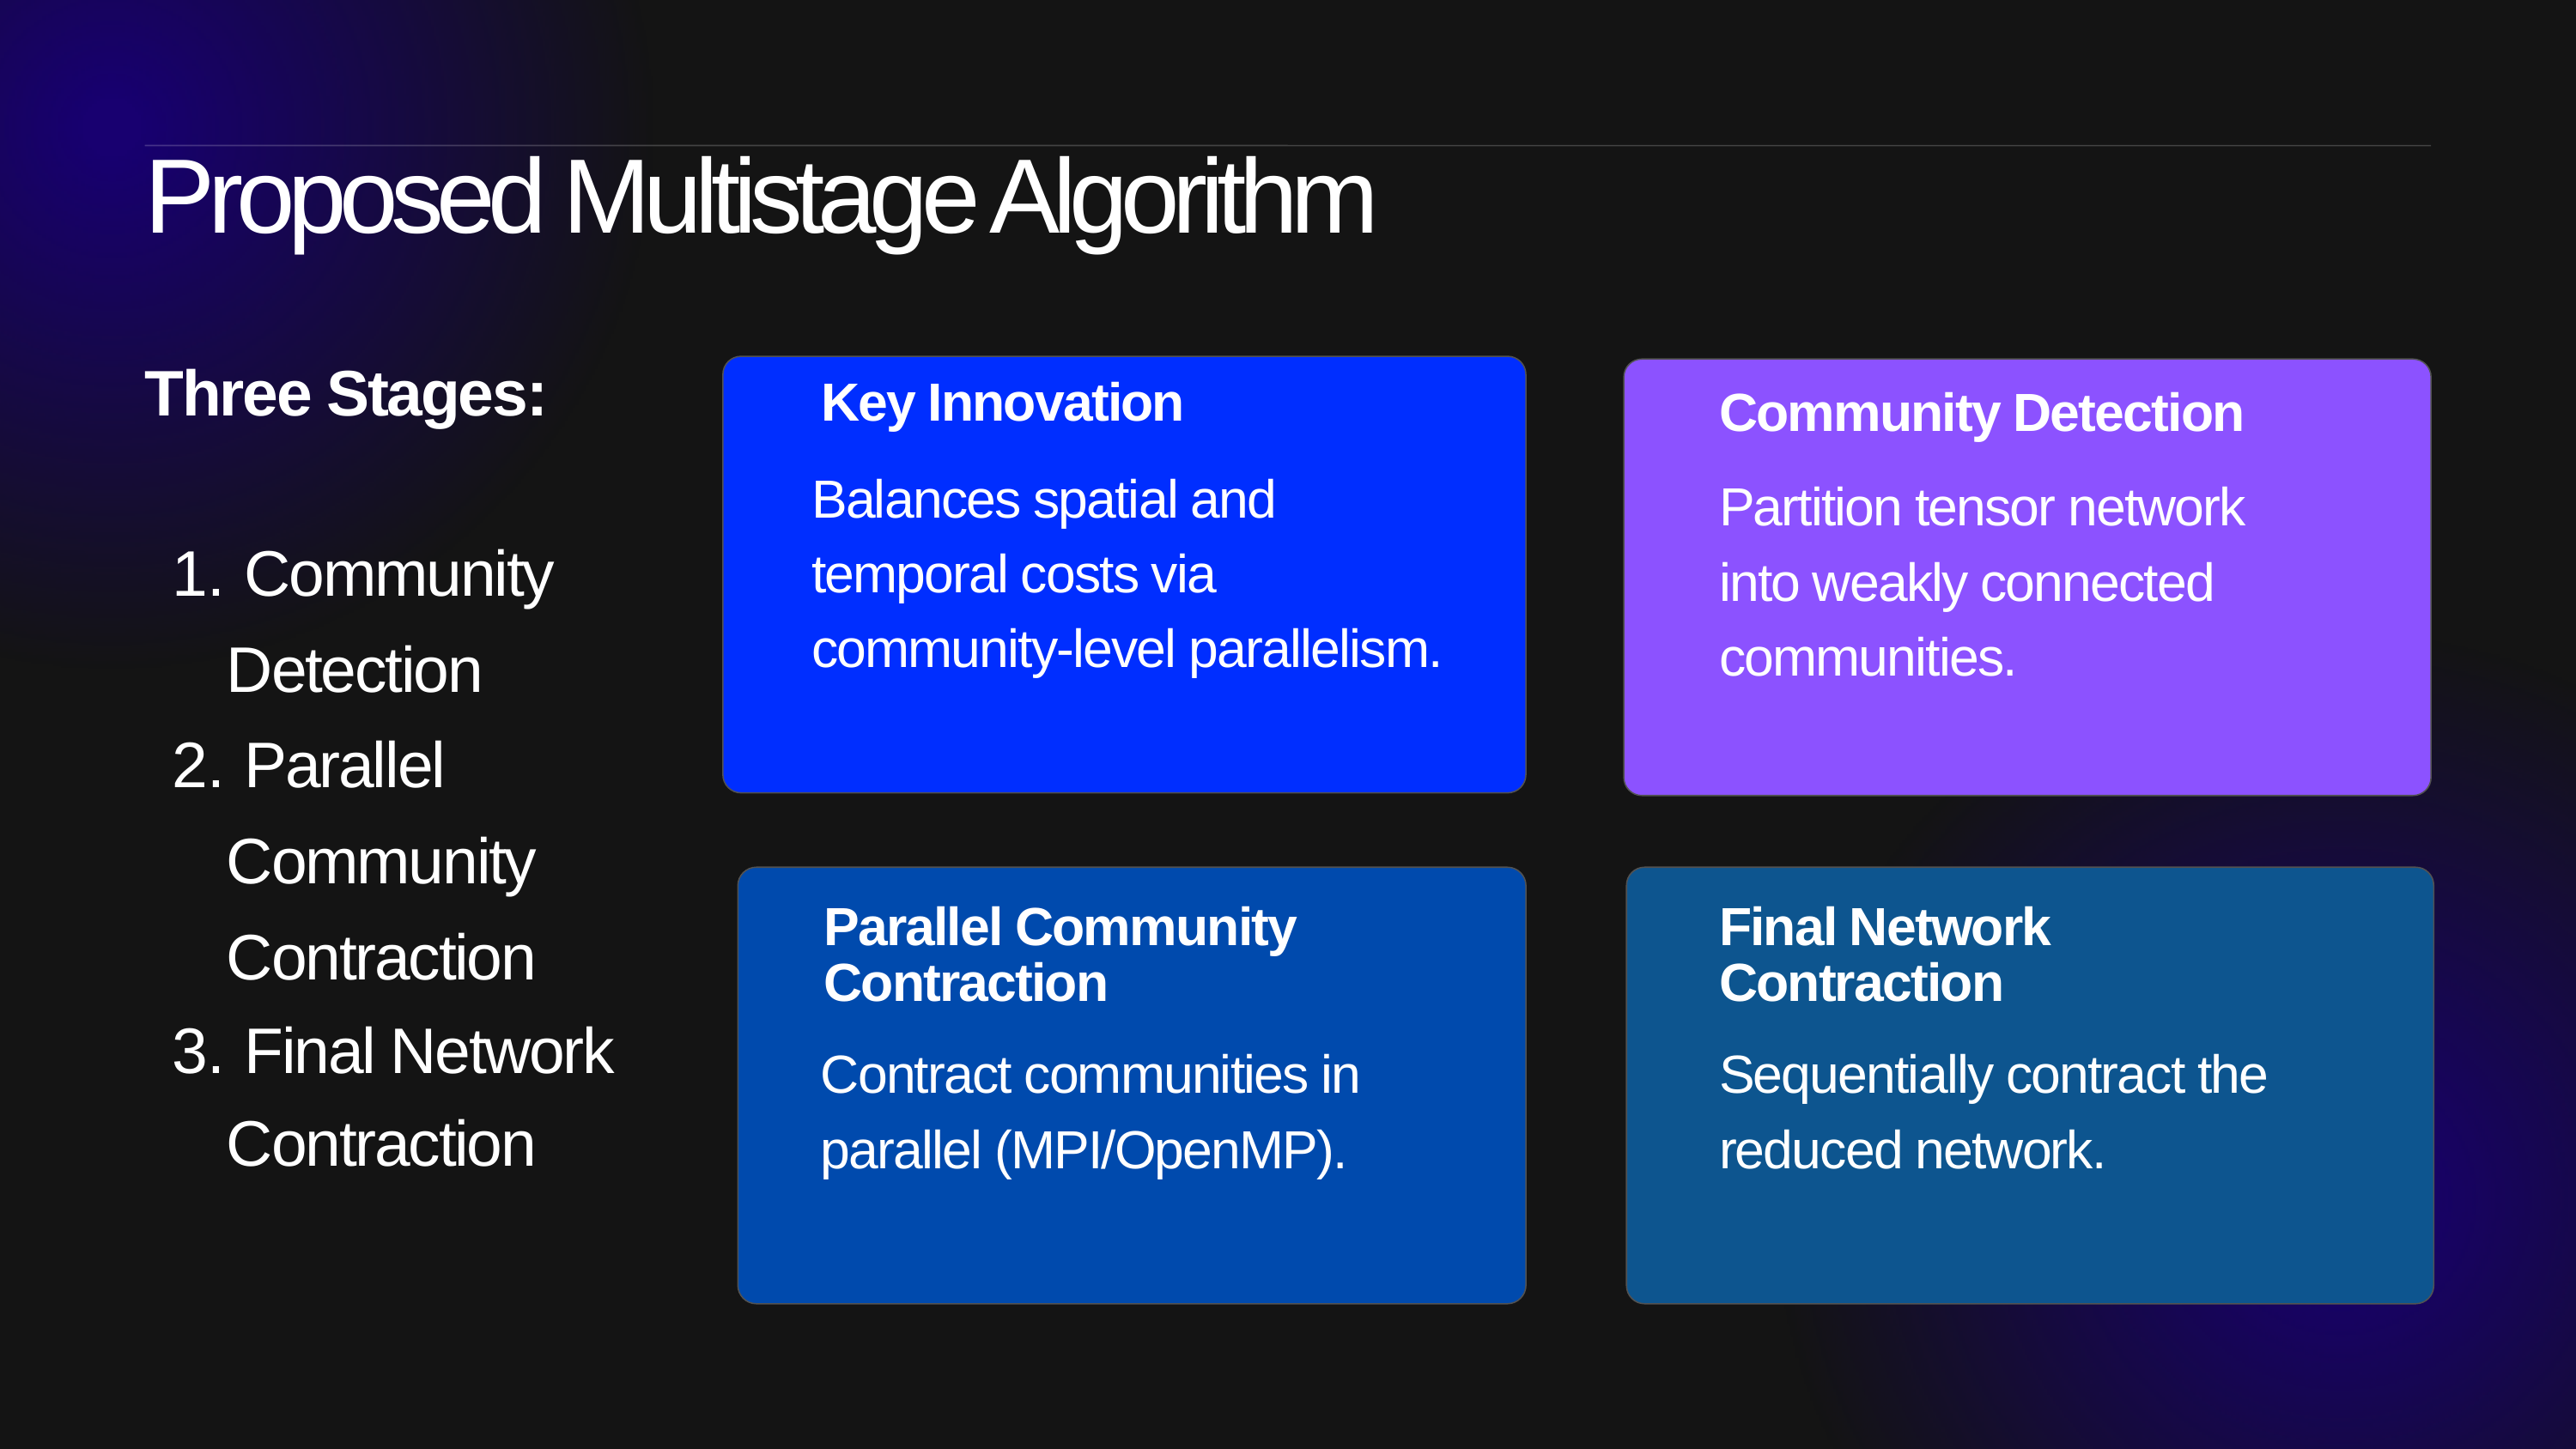

Proposed Multistage Algorithm

Three Stages:
Key Innovation
Community Detection
Balances spatial and temporal costs via community-level parallelism.
Partition tensor network into weakly connected communities.
 Community Detection
 Parallel Community Contraction
 Final Network Contraction

Parallel Community Contraction
Final Network Contraction
Contract communities in parallel (MPI/OpenMP).
Sequentially contract the reduced network.